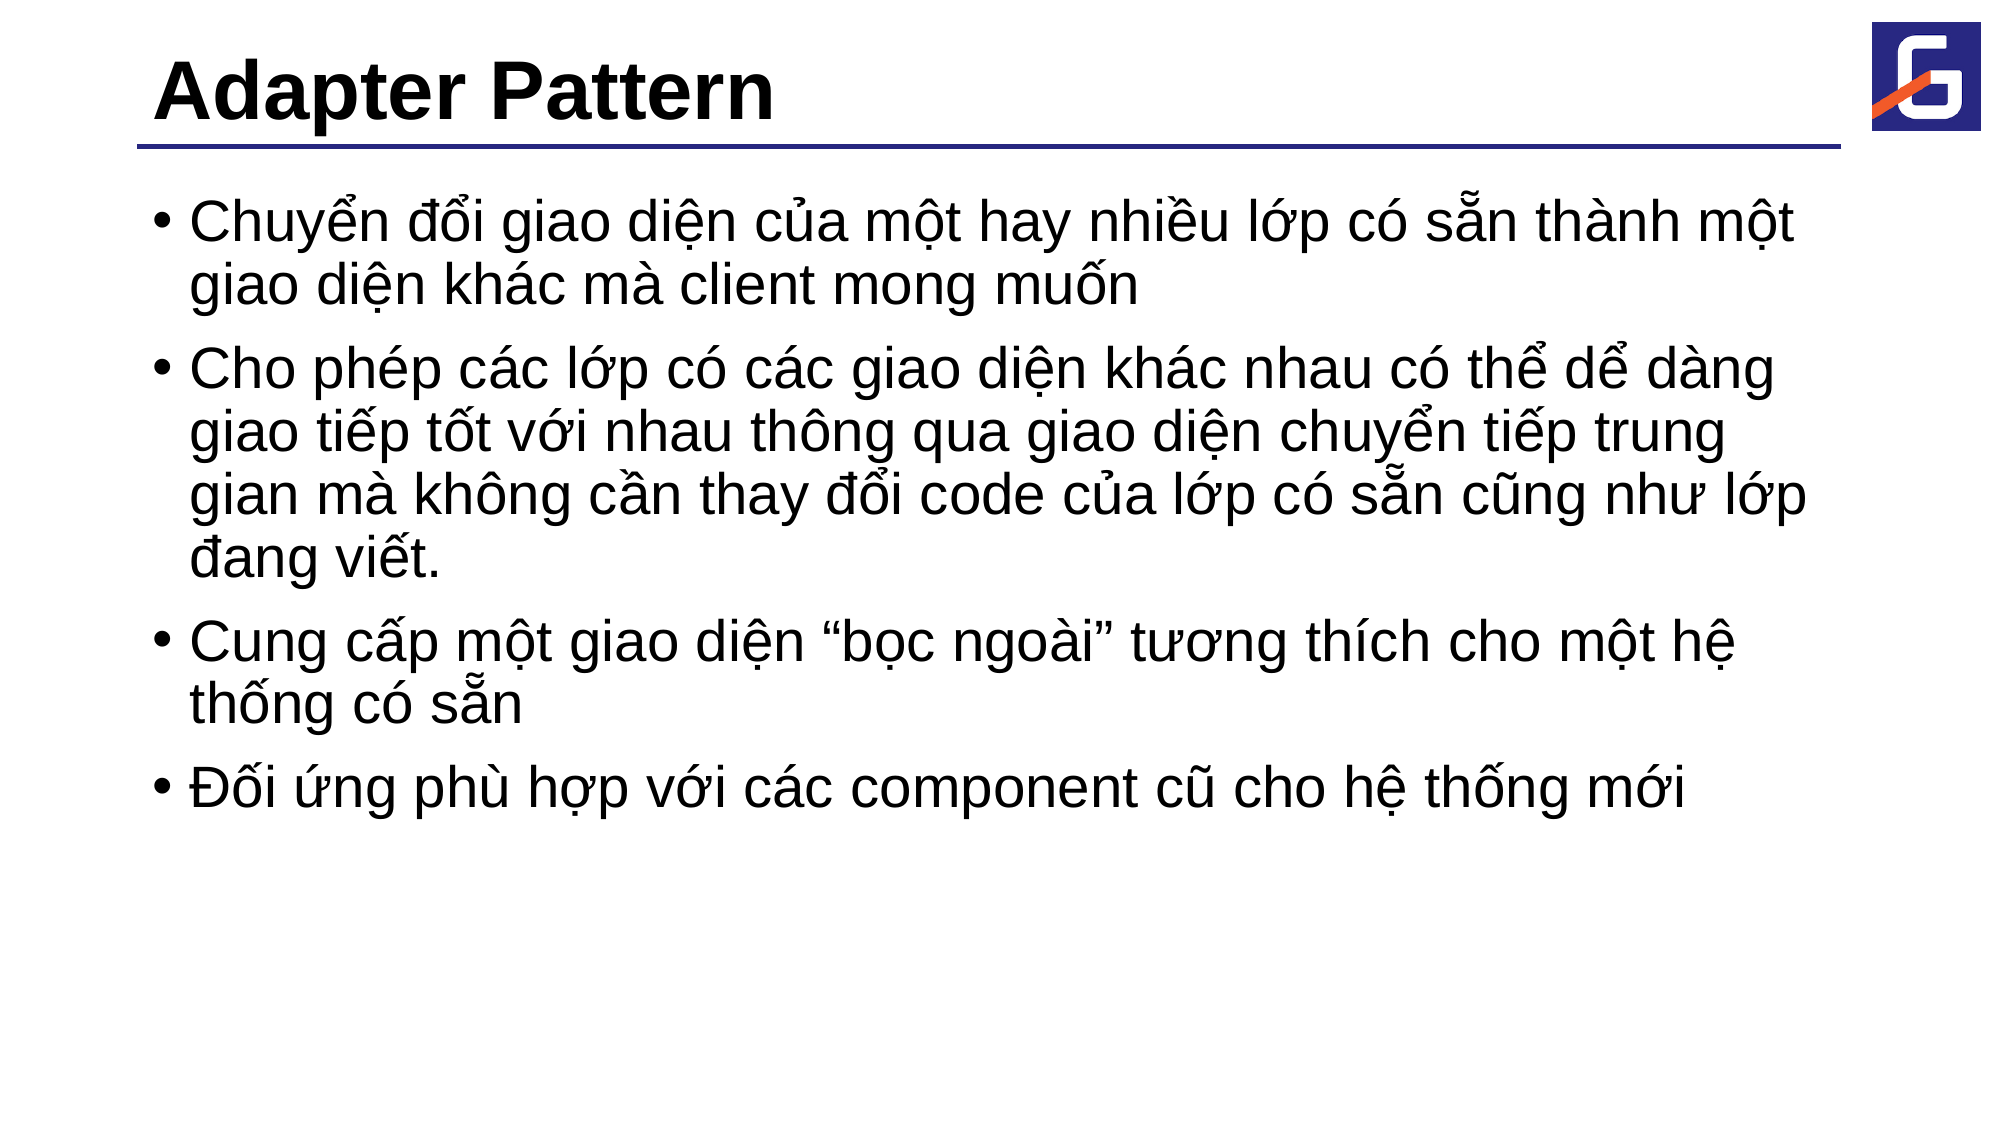

# Adapter Pattern
Chuyển đổi giao diện của một hay nhiều lớp có sẵn thành một giao diện khác mà client mong muốn
Cho phép các lớp có các giao diện khác nhau có thể dể dàng giao tiếp tốt với nhau thông qua giao diện chuyển tiếp trung gian mà không cần thay đổi code của lớp có sẵn cũng như lớp đang viết.
Cung cấp một giao diện “bọc ngoài” tương thích cho một hệ thống có sẵn
Đối ứng phù hợp với các component cũ cho hệ thống mới